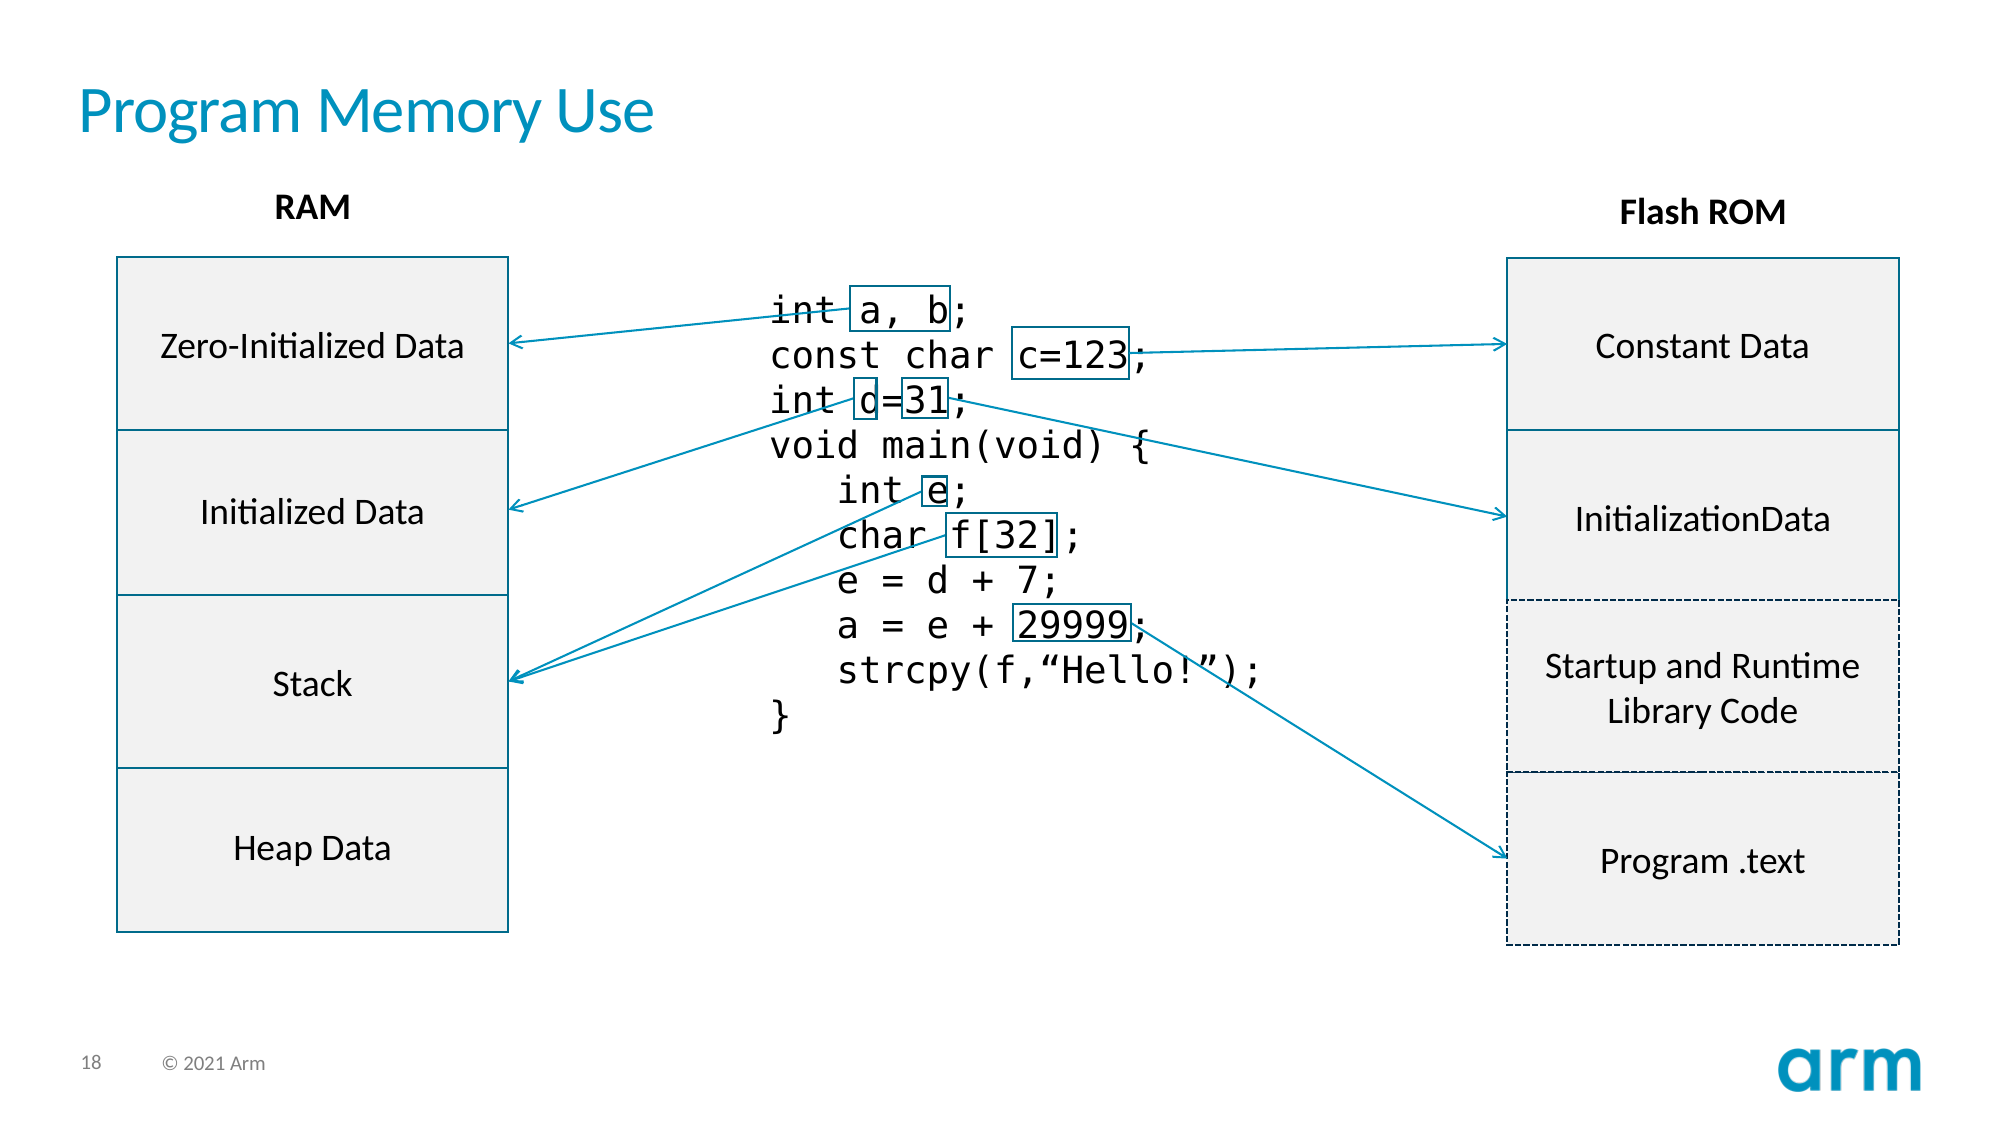

# Program Memory Use
RAM
Flash ROM
Zero-Initialized Data
Constant Data
InitializationData
Startup and Runtime Library Code
Program .text
int a, b;
const char c=123;
int d=31;
void main(void) {
   int e;
   char f[32];
   e = d + 7;
   a = e + 29999;
   strcpy(f,“Hello!”);
}

Initialized Data
Stack
Heap Data